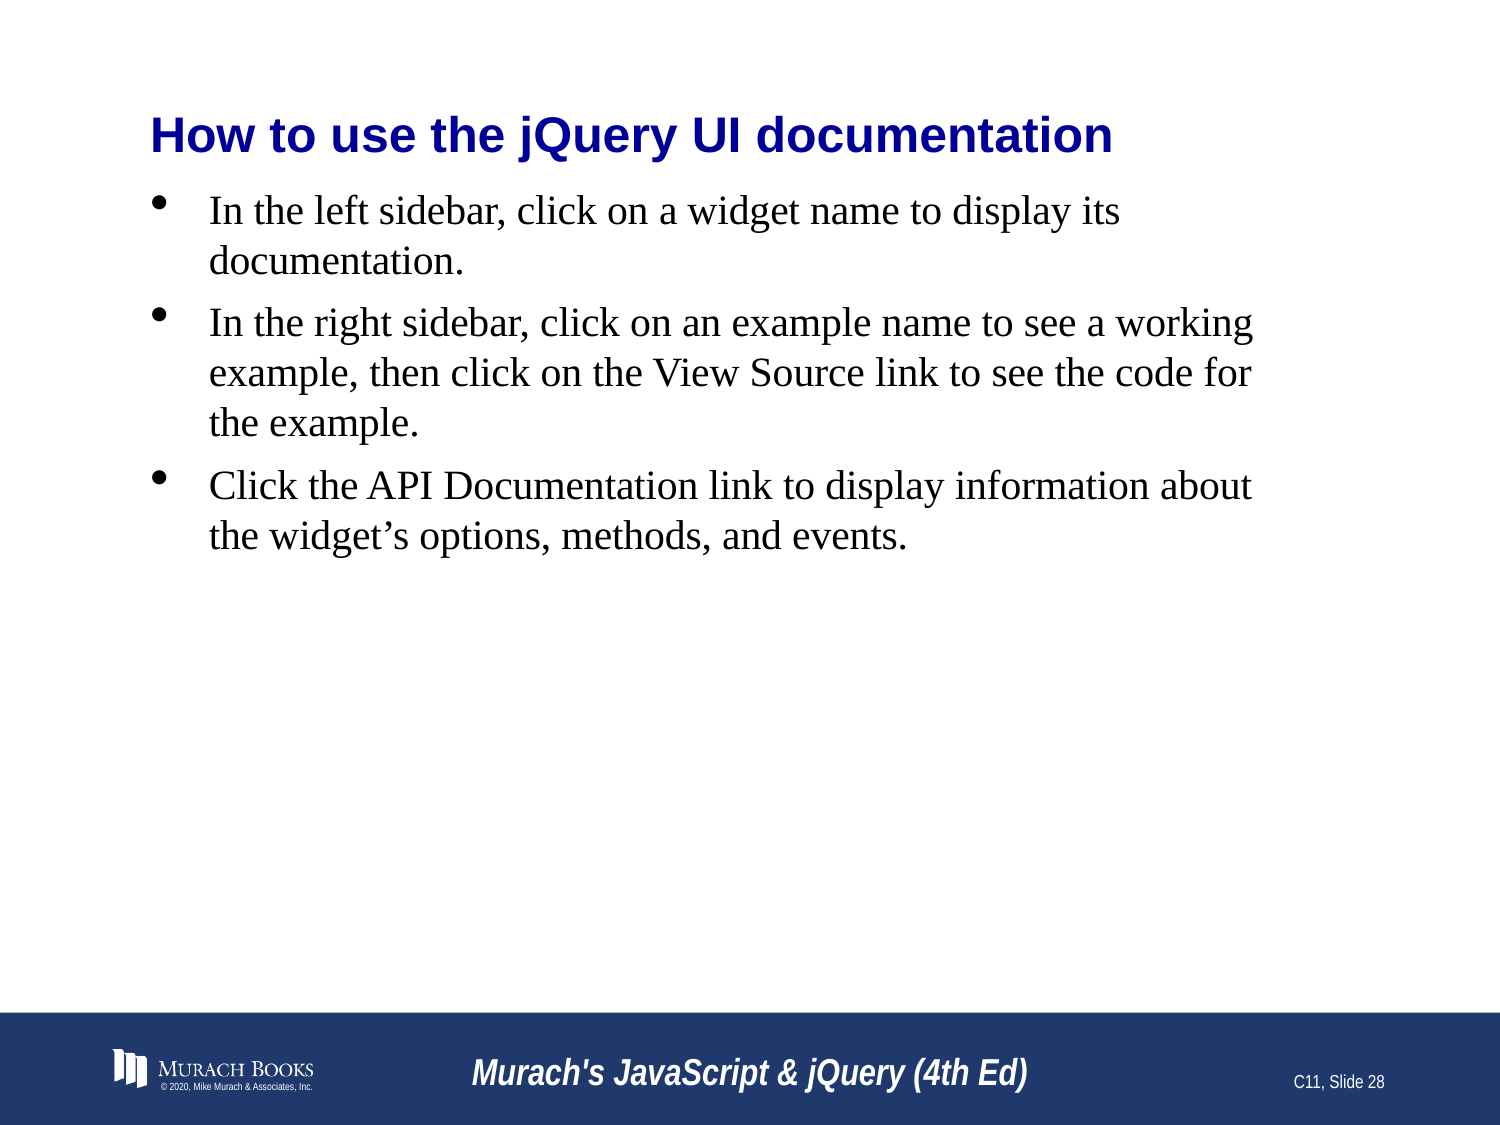

# How to use the jQuery UI documentation
In the left sidebar, click on a widget name to display its documentation.
In the right sidebar, click on an example name to see a working example, then click on the View Source link to see the code for the example.
Click the API Documentation link to display information about the widget’s options, methods, and events.

© 2020, Mike Murach & Associates, Inc.
Murach's JavaScript & jQuery (4th Ed)

C11, Slide 28